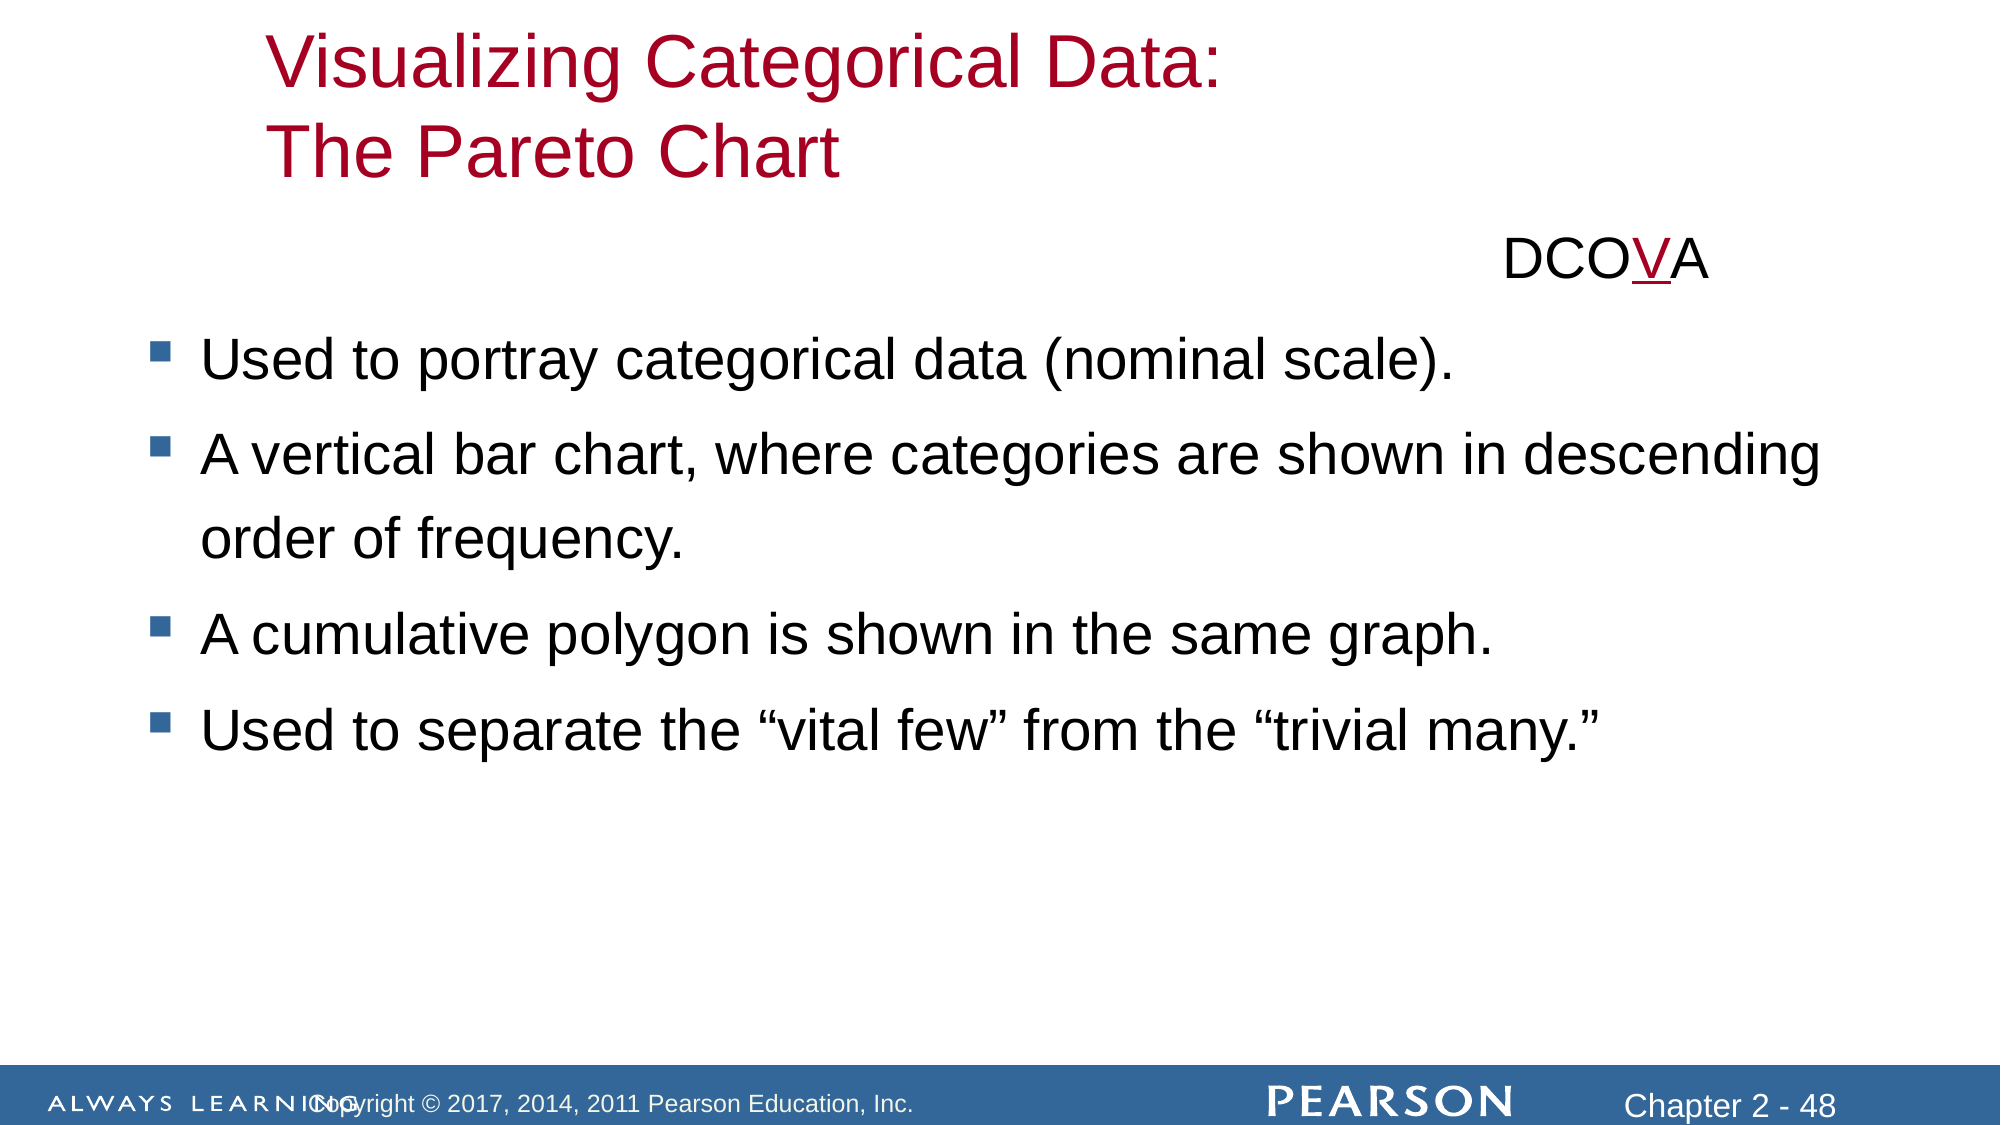

Visualizing Categorical Data:
The Pareto Chart
Used to portray categorical data (nominal scale).
A vertical bar chart, where categories are shown in descending order of frequency.
A cumulative polygon is shown in the same graph.
Used to separate the “vital few” from the “trivial many.”
DCOVA